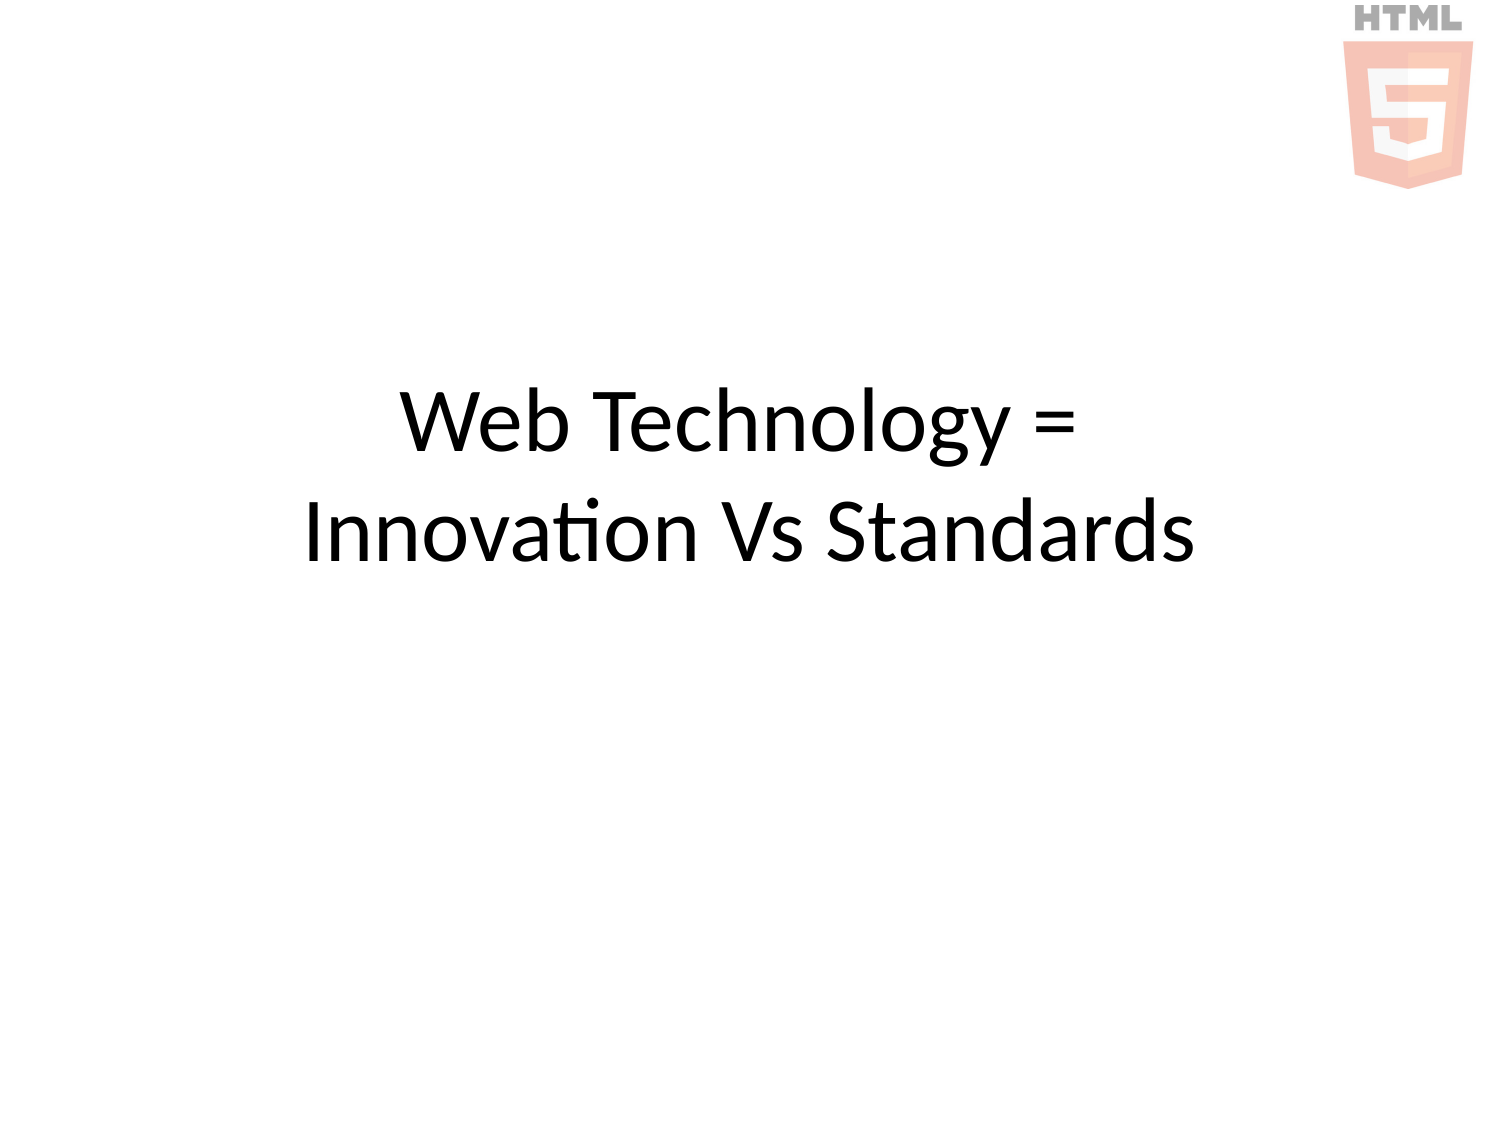

# Web Technology = Innovation Vs Standards